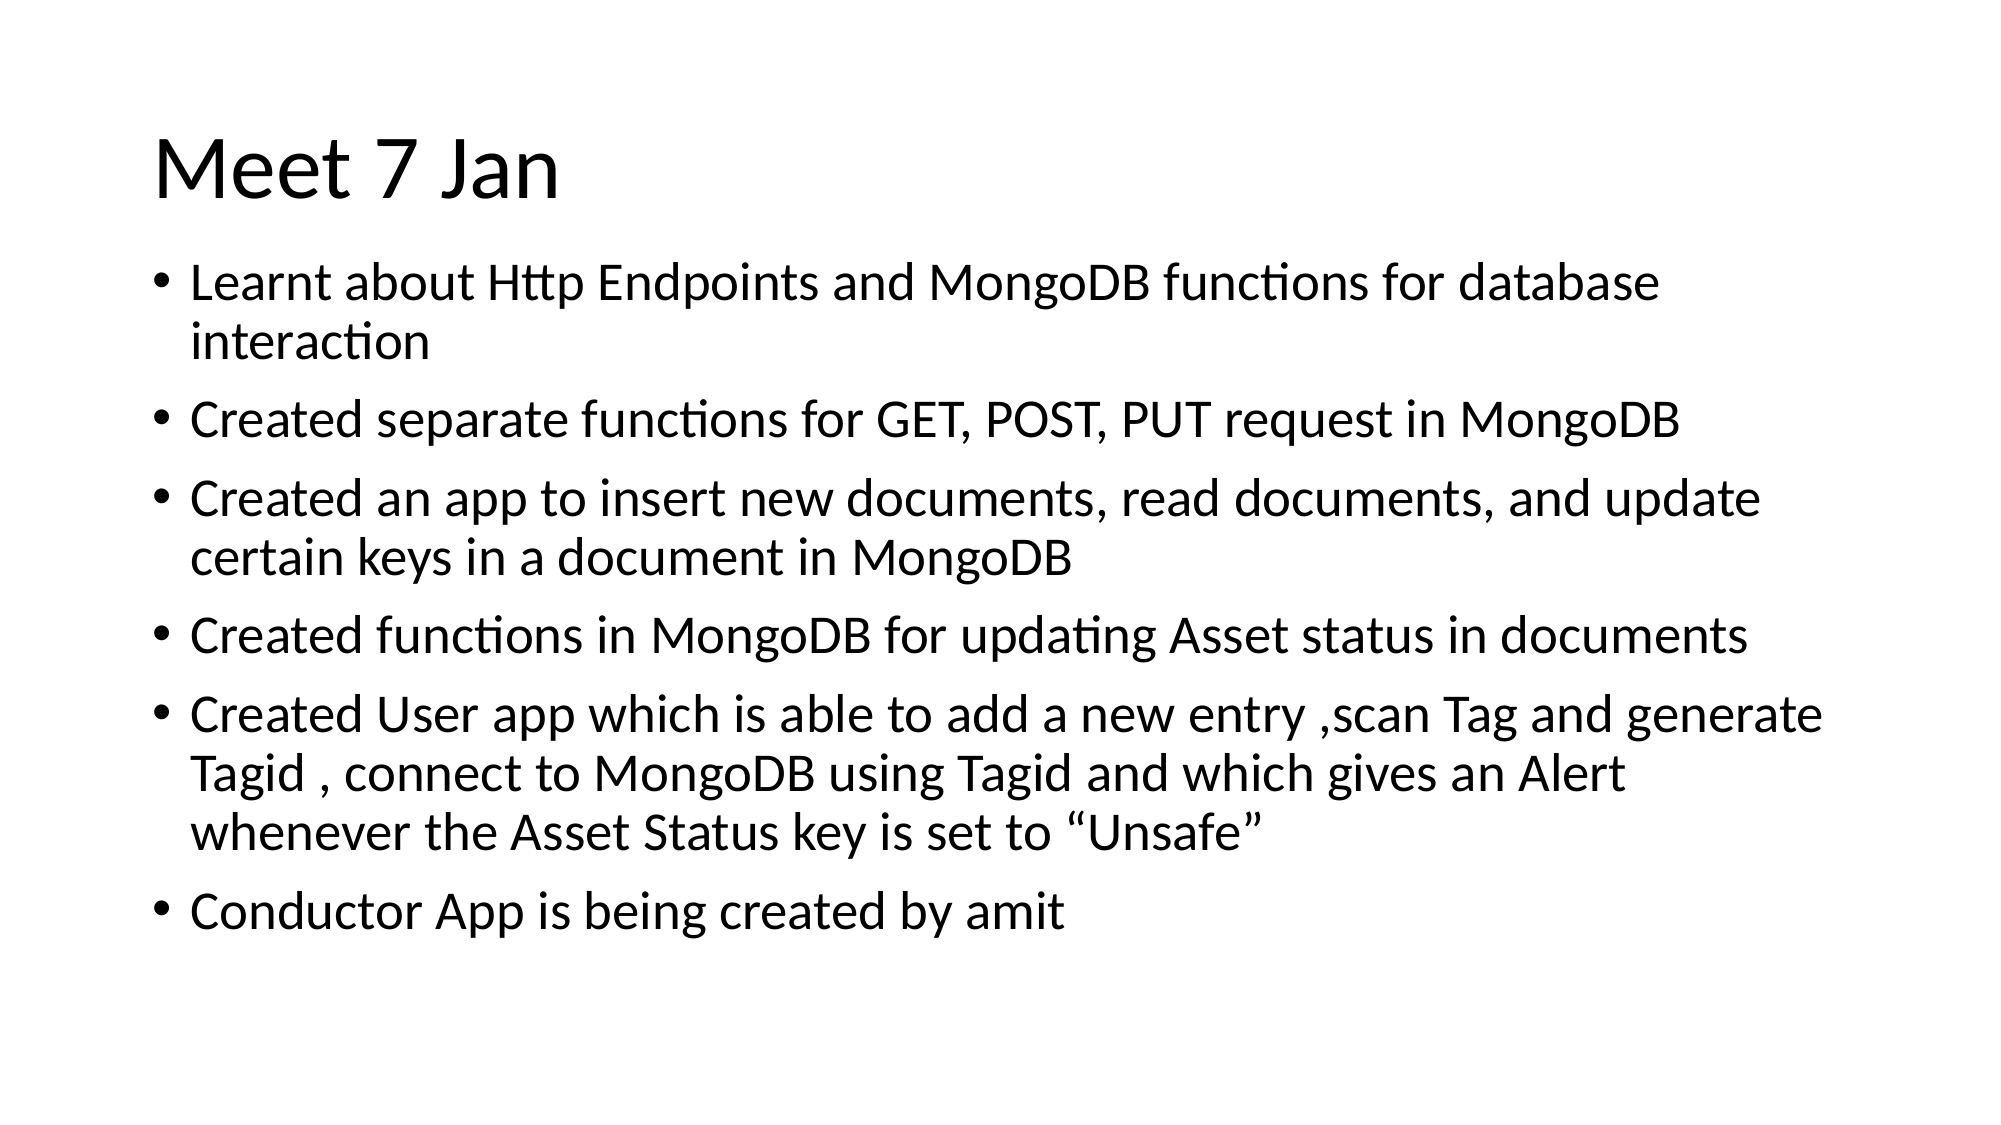

# Meet 7 Jan
Learnt about Http Endpoints and MongoDB functions for database interaction
Created separate functions for GET, POST, PUT request in MongoDB
Created an app to insert new documents, read documents, and update certain keys in a document in MongoDB
Created functions in MongoDB for updating Asset status in documents
Created User app which is able to add a new entry ,scan Tag and generate Tagid , connect to MongoDB using Tagid and which gives an Alert whenever the Asset Status key is set to “Unsafe”
Conductor App is being created by amit